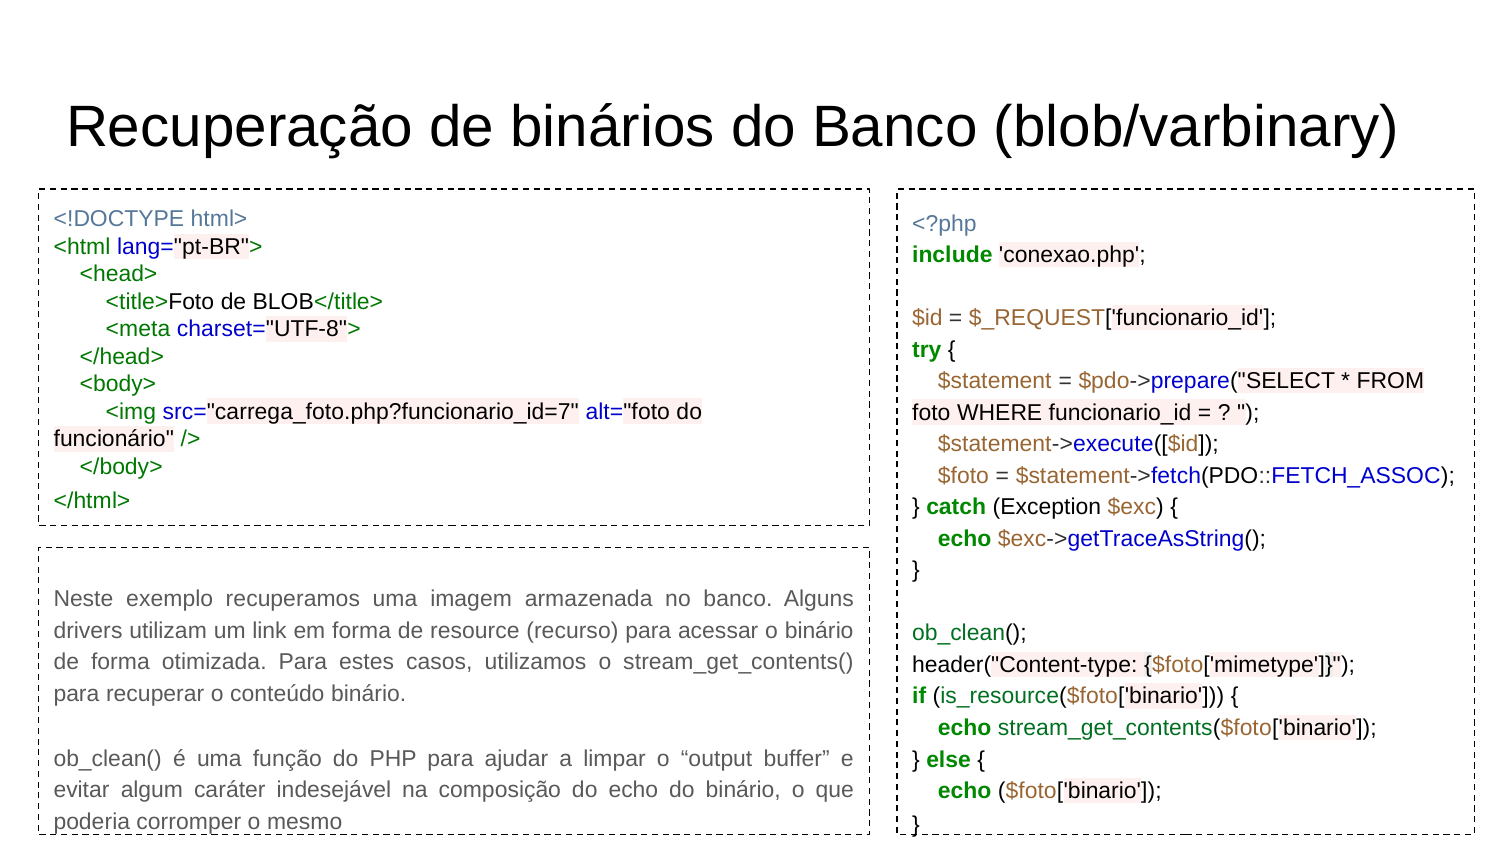

# Recuperação de binários do Banco (blob/varbinary)
<!DOCTYPE html>
<html lang="pt-BR">
    <head>
        <title>Foto de BLOB</title>
        <meta charset="UTF-8">
    </head>
    <body>
        <img src="carrega_foto.php?funcionario_id=7" alt="foto do funcionário" />
    </body>
</html>
<?php
include 'conexao.php';
$id = $_REQUEST['funcionario_id'];
try {
    $statement = $pdo->prepare("SELECT * FROM foto WHERE funcionario_id = ? ");
    $statement->execute([$id]);
    $foto = $statement->fetch(PDO::FETCH_ASSOC);
} catch (Exception $exc) {
    echo $exc->getTraceAsString();
}
ob_clean();
header("Content-type: {$foto['mimetype']}");
if (is_resource($foto['binario'])) {
    echo stream_get_contents($foto['binario']);
} else {
    echo ($foto['binario']);
}

Neste exemplo recuperamos uma imagem armazenada no banco. Alguns drivers utilizam um link em forma de resource (recurso) para acessar o binário de forma otimizada. Para estes casos, utilizamos o stream_get_contents() para recuperar o conteúdo binário.
ob_clean() é uma função do PHP para ajudar a limpar o “output buffer” e evitar algum caráter indesejável na composição do echo do binário, o que poderia corromper o mesmo